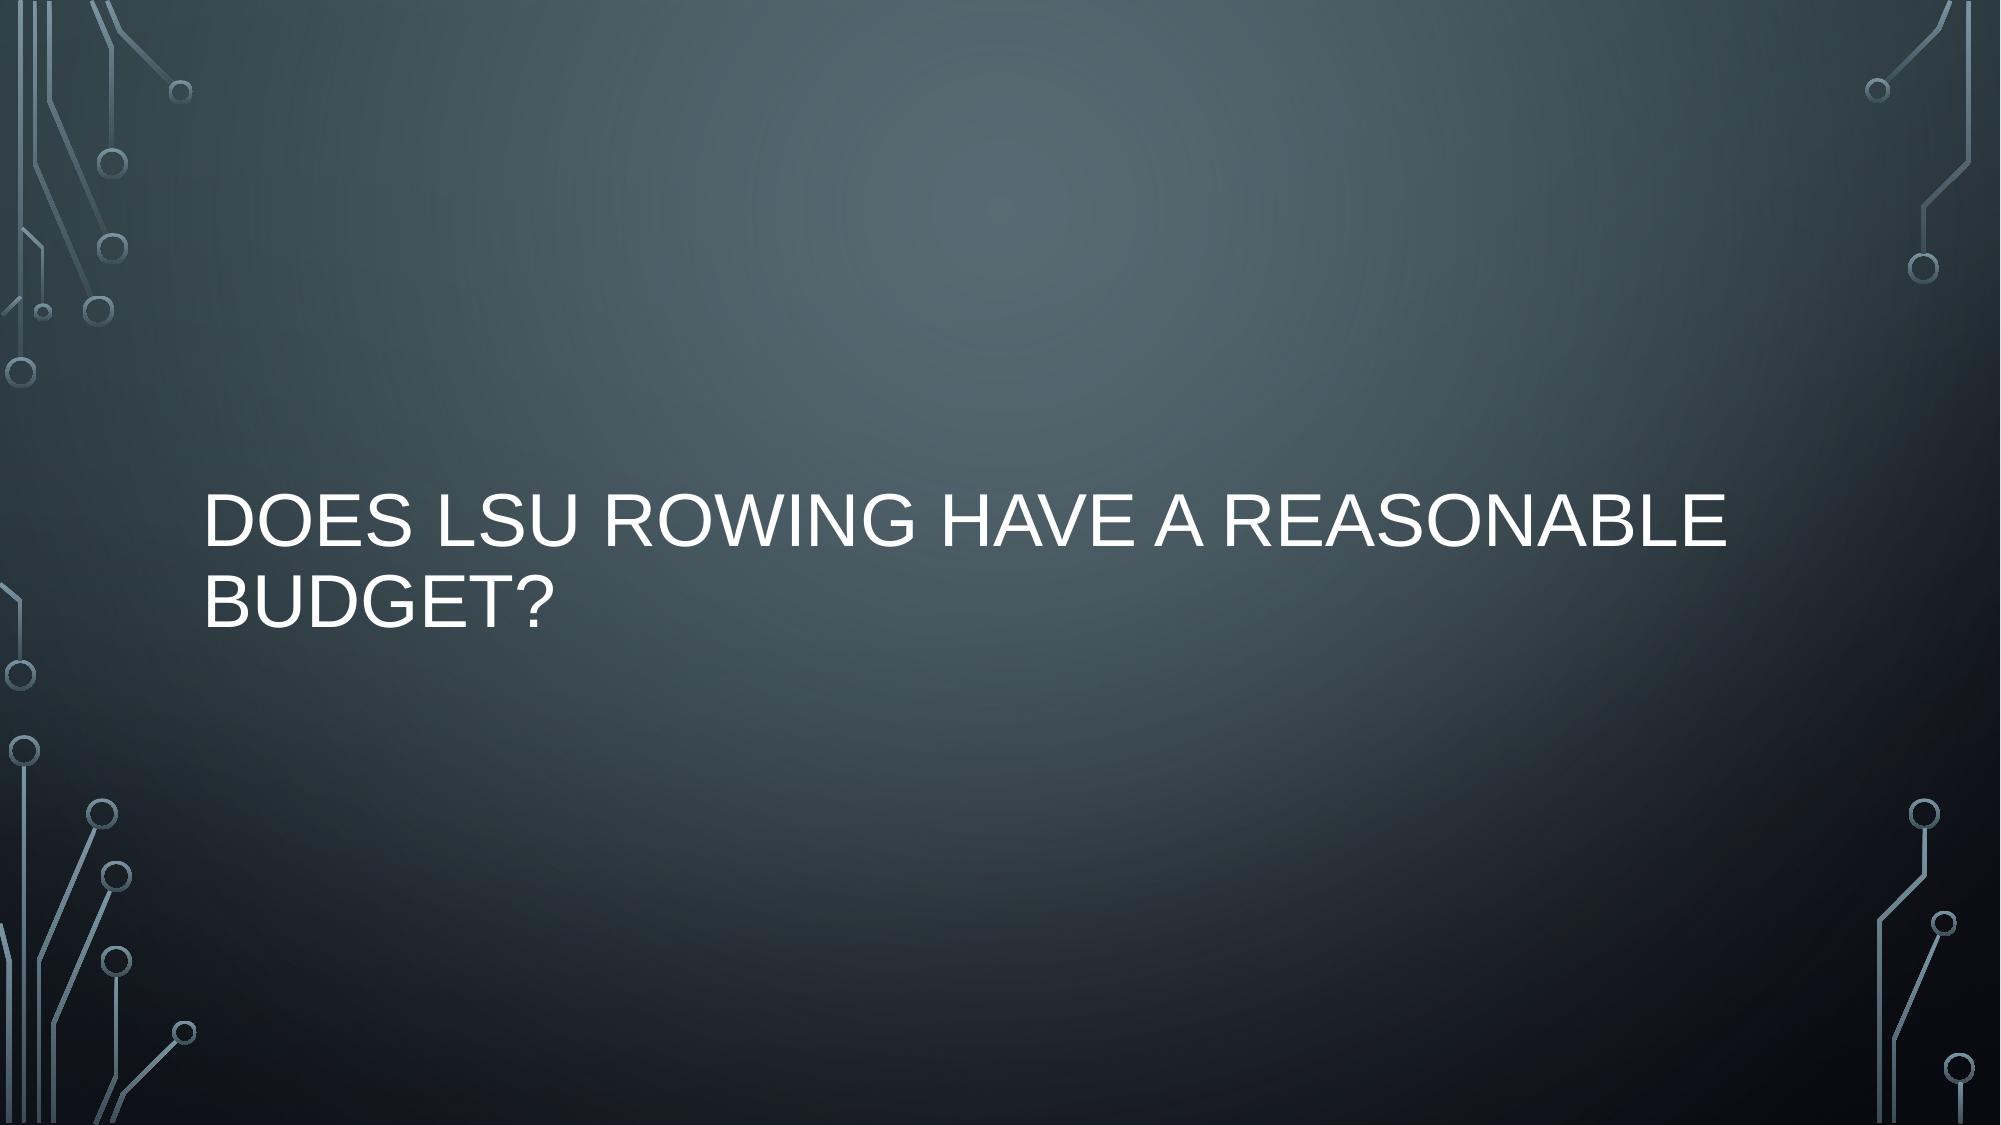

# Does Lsu rowing have a reasonable budget?